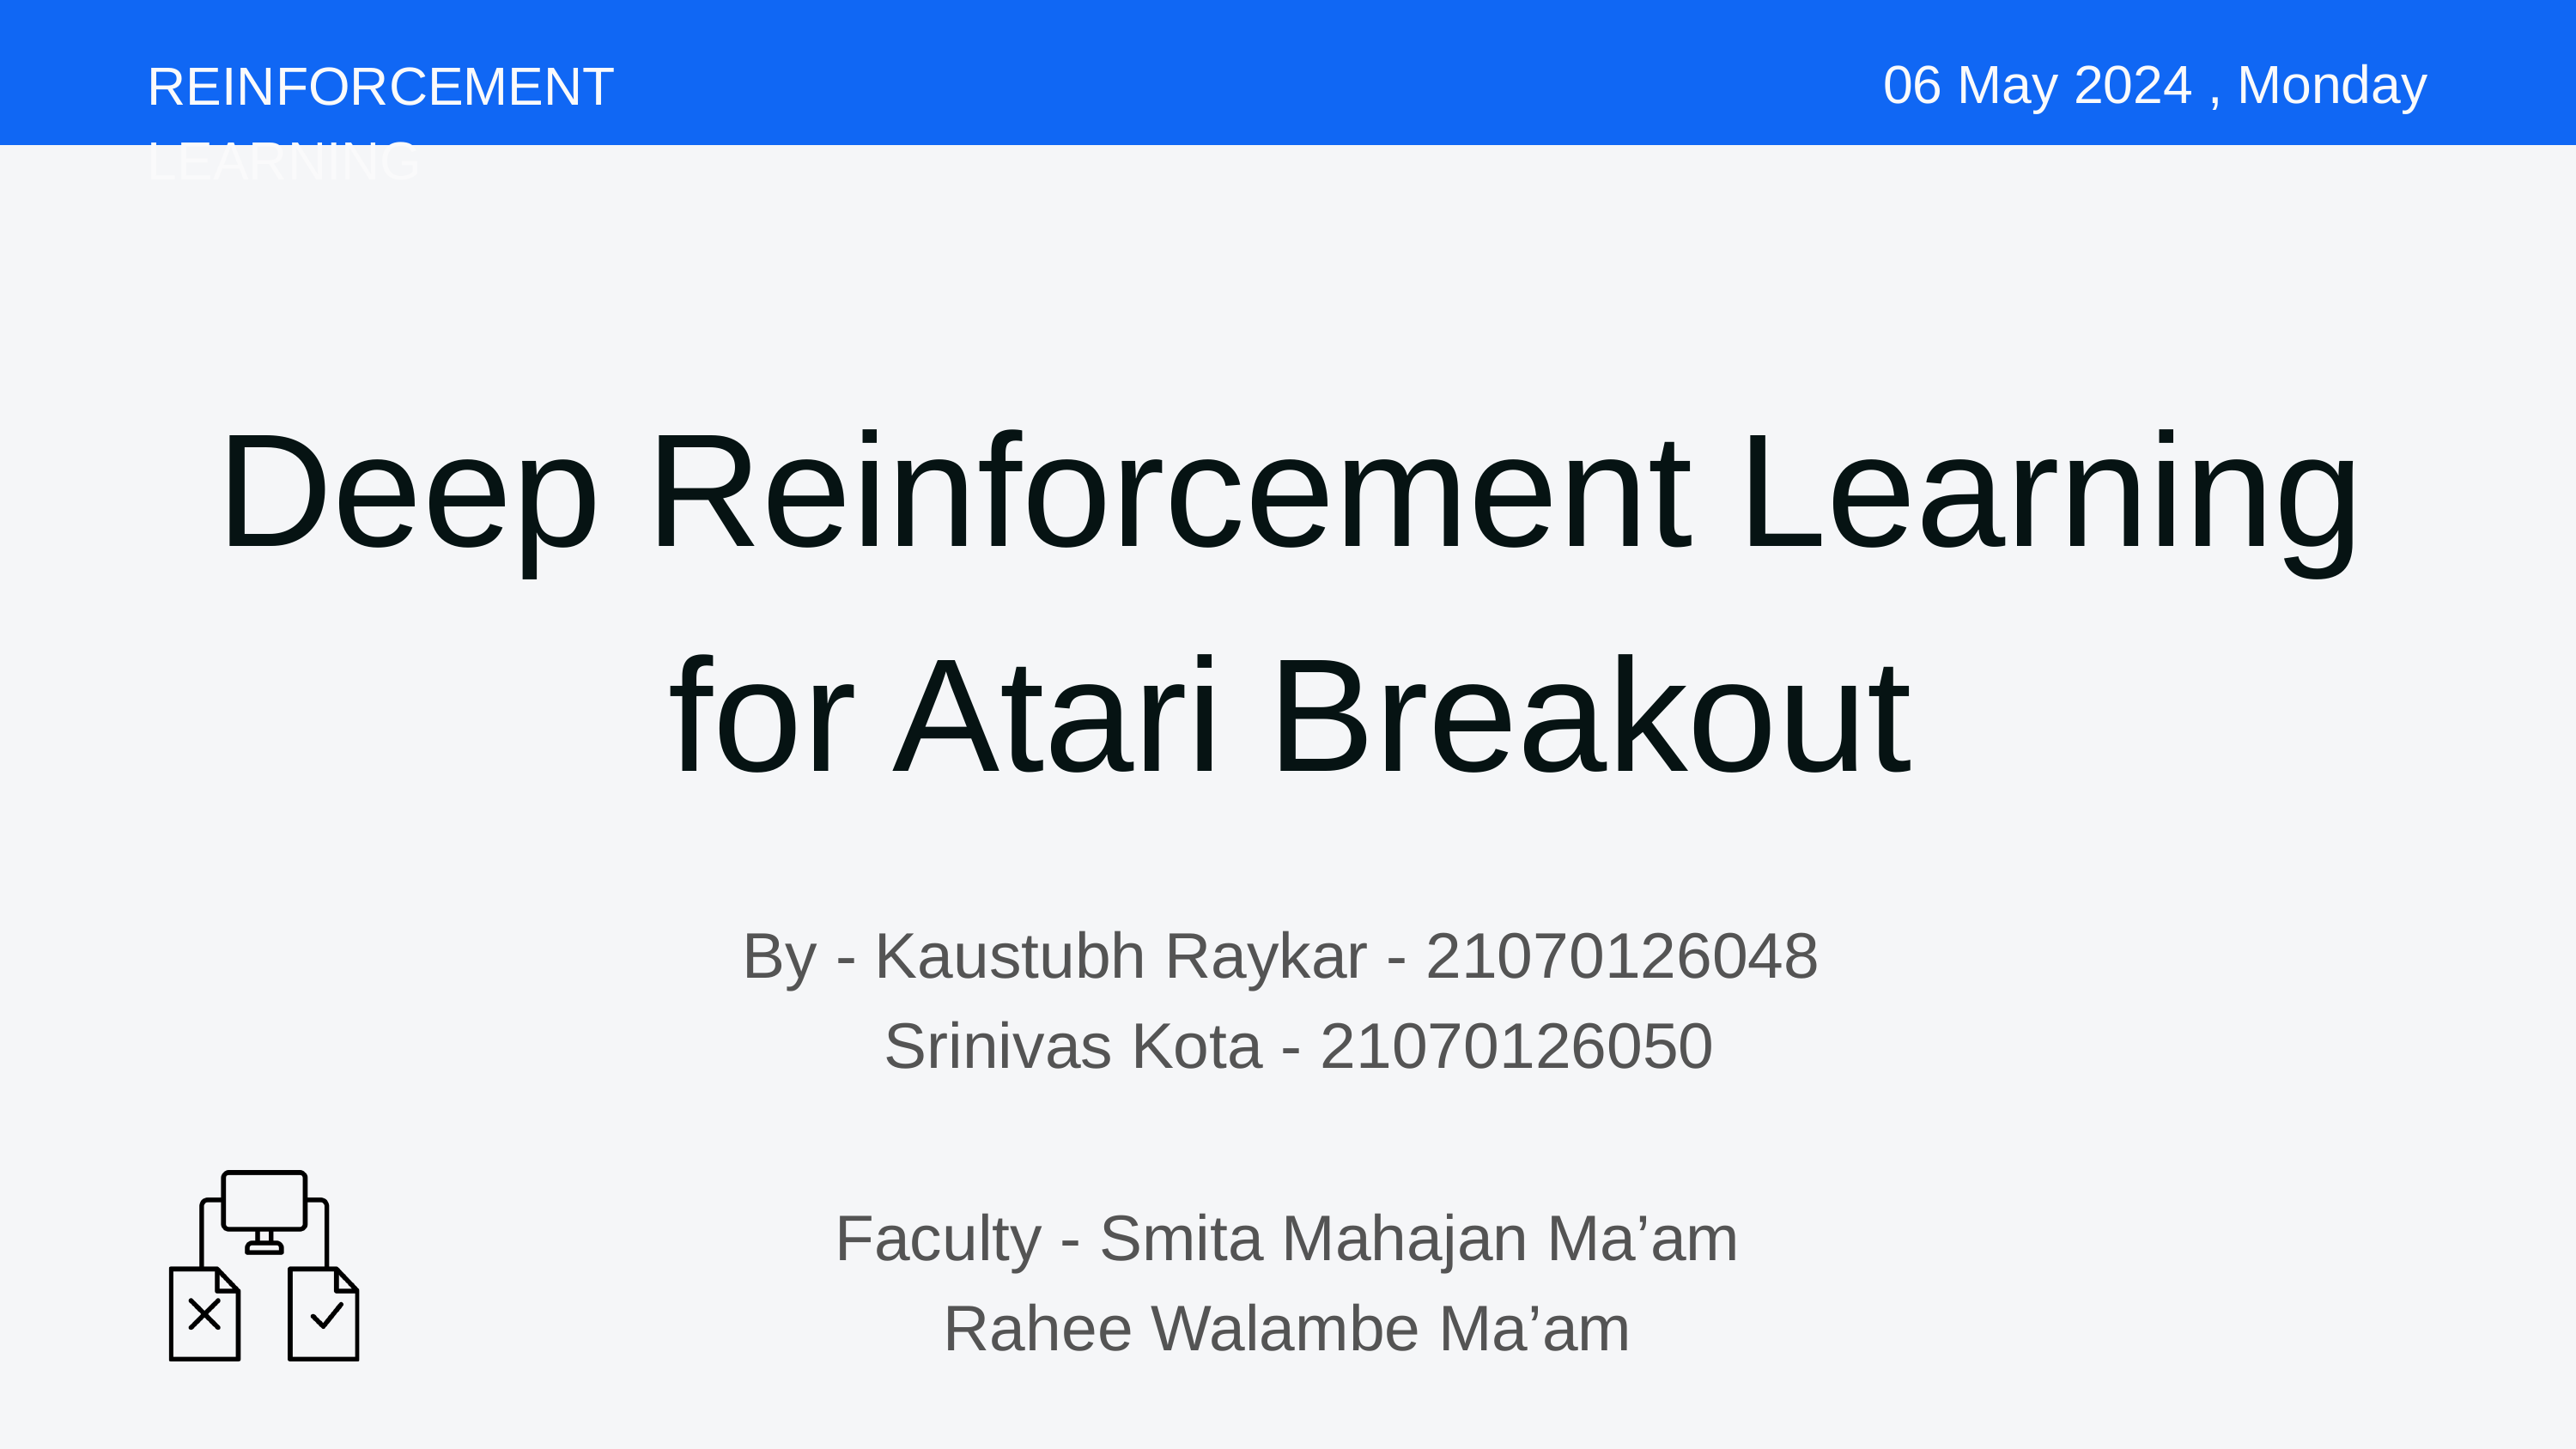

06 May 2024 , Monday
REINFORCEMENT LEARNING
Deep Reinforcement Learning for Atari Breakout
By - Kaustubh Raykar - 21070126048
 Srinivas Kota - 21070126050

Faculty - Smita Mahajan Ma’am
Rahee Walambe Ma’am